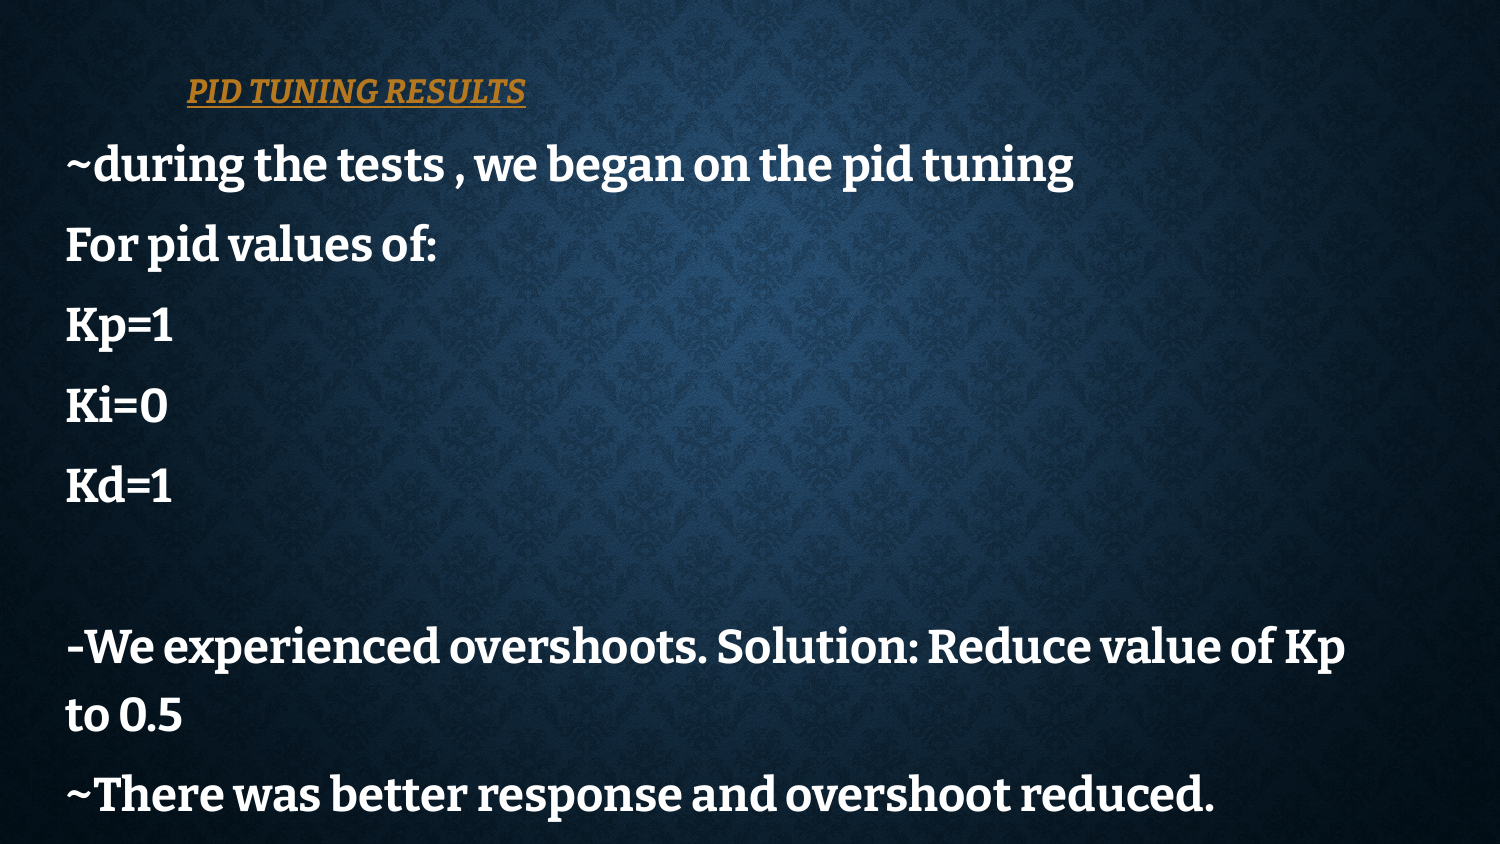

PID TUNING RESULTS
~during the tests , we began on the pid tuning
For pid values of:
Kp=1
Ki=0
Kd=1

-We experienced overshoots. Solution: Reduce value of Kp to 0.5
~There was better response and overshoot reduced.